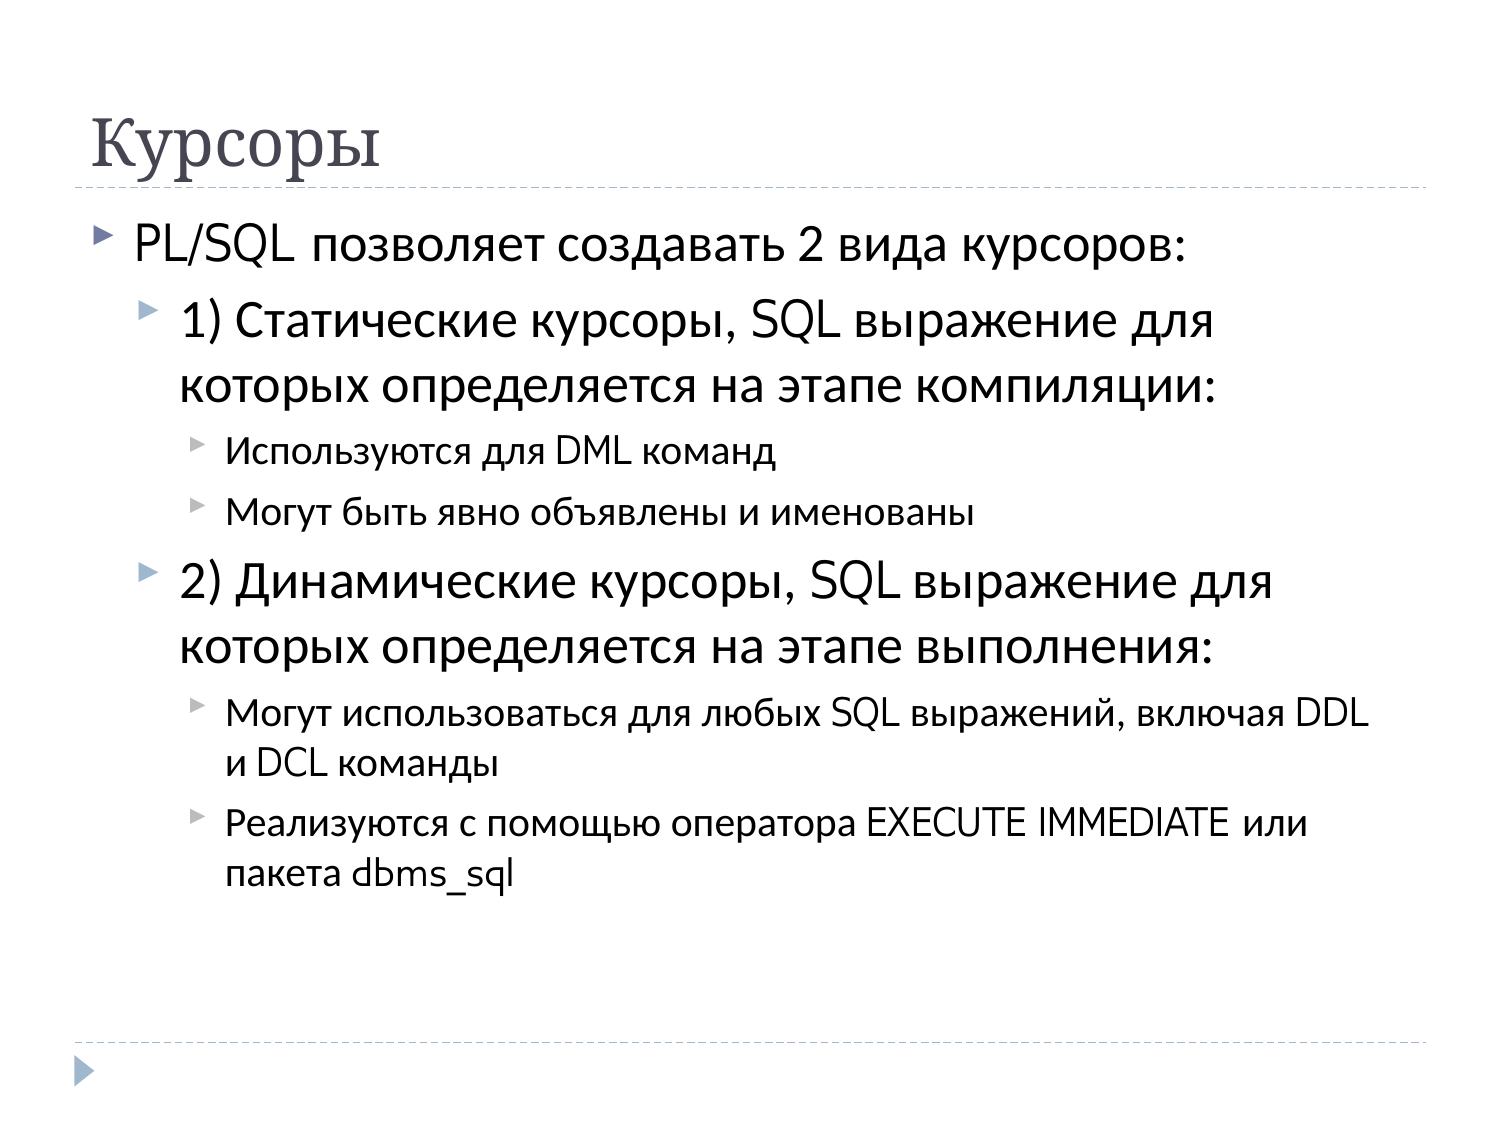

# Курсоры
PL/SQL позволяет создавать 2 вида курсоров:
1) Статические курсоры, SQL выражение для которых определяется на этапе компиляции:
Используются для DML команд
Могут быть явно объявлены и именованы
2) Динамические курсоры, SQL выражение для которых определяется на этапе выполнения:
Могут использоваться для любых SQL выражений, включая DDL и DCL команды
Реализуются с помощью оператора EXECUTE IMMEDIATE или пакета dbms_sql